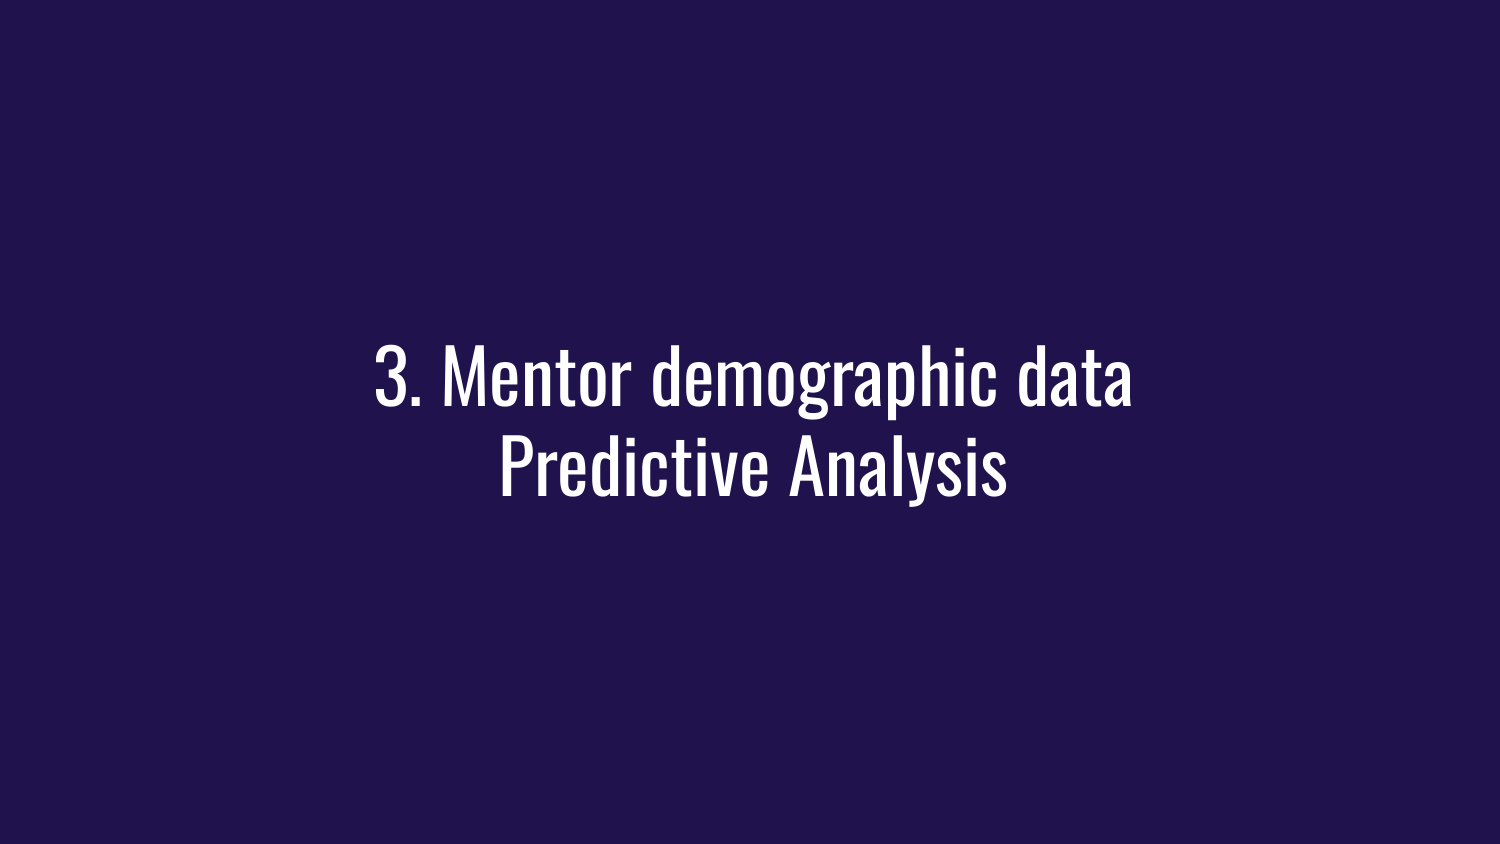

# 3. Mentor demographic data
Predictive Analysis